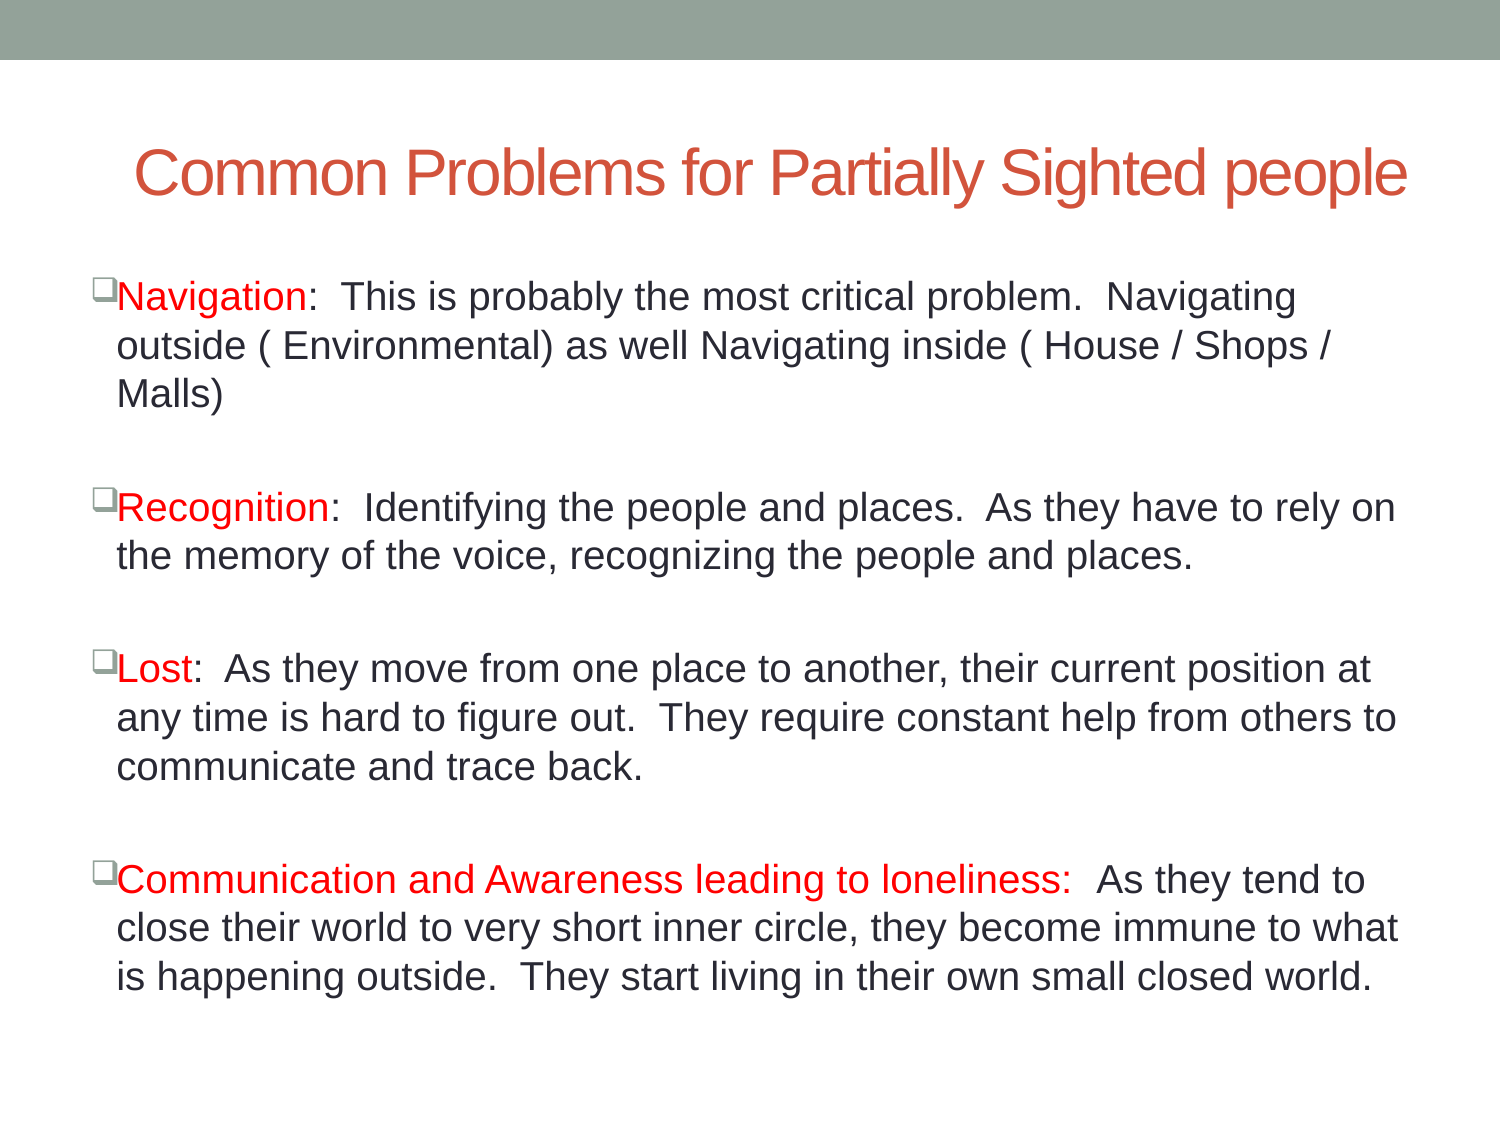

# Common Problems for Partially Sighted people
Navigation:  This is probably the most critical problem.  Navigating outside ( Environmental) as well Navigating inside ( House / Shops / Malls)

Recognition:  Identifying the people and places.  As they have to rely on the memory of the voice, recognizing the people and places.

Lost:  As they move from one place to another, their current position at any time is hard to figure out.  They require constant help from others to communicate and trace back.

Communication and Awareness leading to loneliness:  As they tend to close their world to very short inner circle, they become immune to what is happening outside.  They start living in their own small closed world.